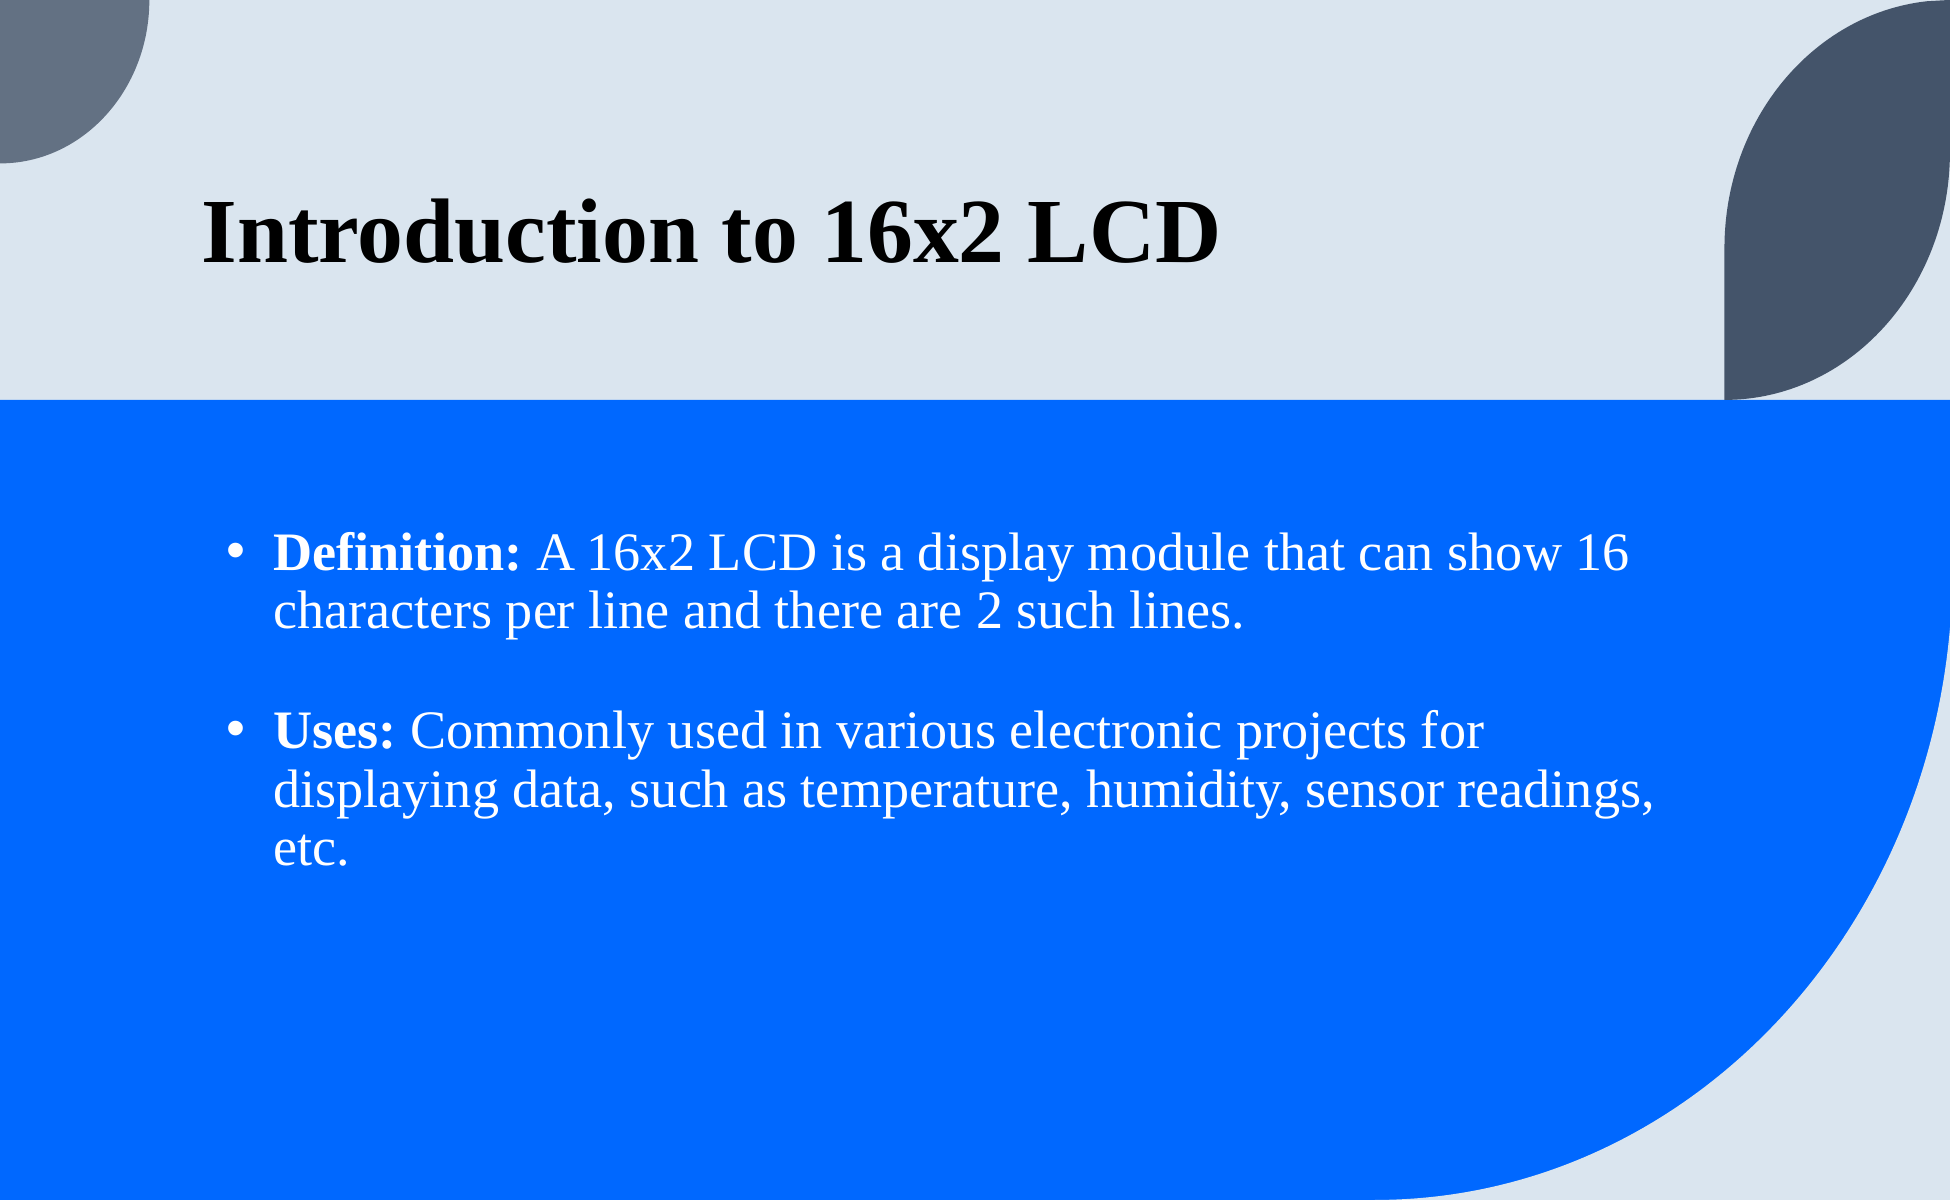

# Introduction to 16x2 LCD
Definition: A 16x2 LCD is a display module that can show 16 characters per line and there are 2 such lines.

Uses: Commonly used in various electronic projects for displaying data, such as temperature, humidity, sensor readings, etc.